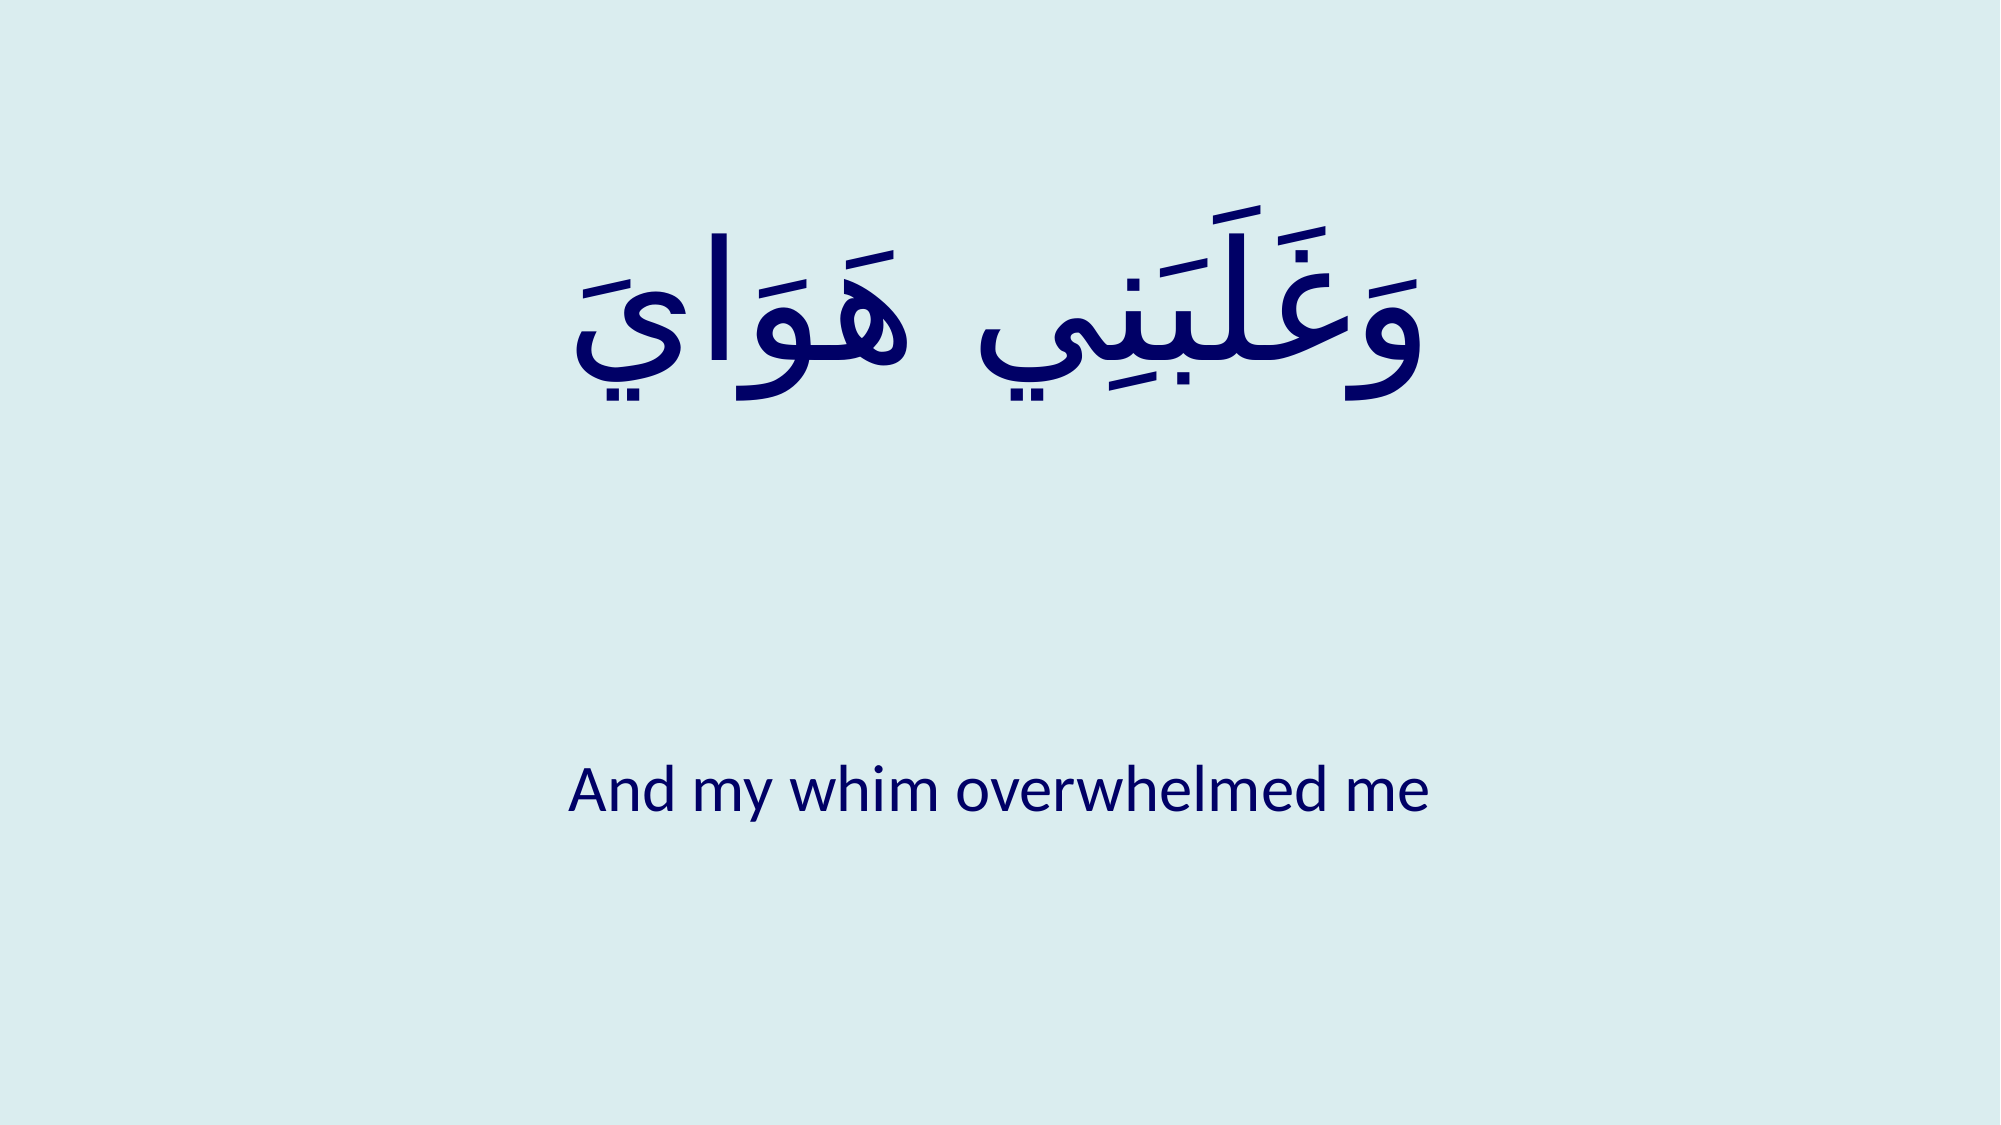

# وَغَلَبَنِي هَوَايَ
And my whim overwhelmed me